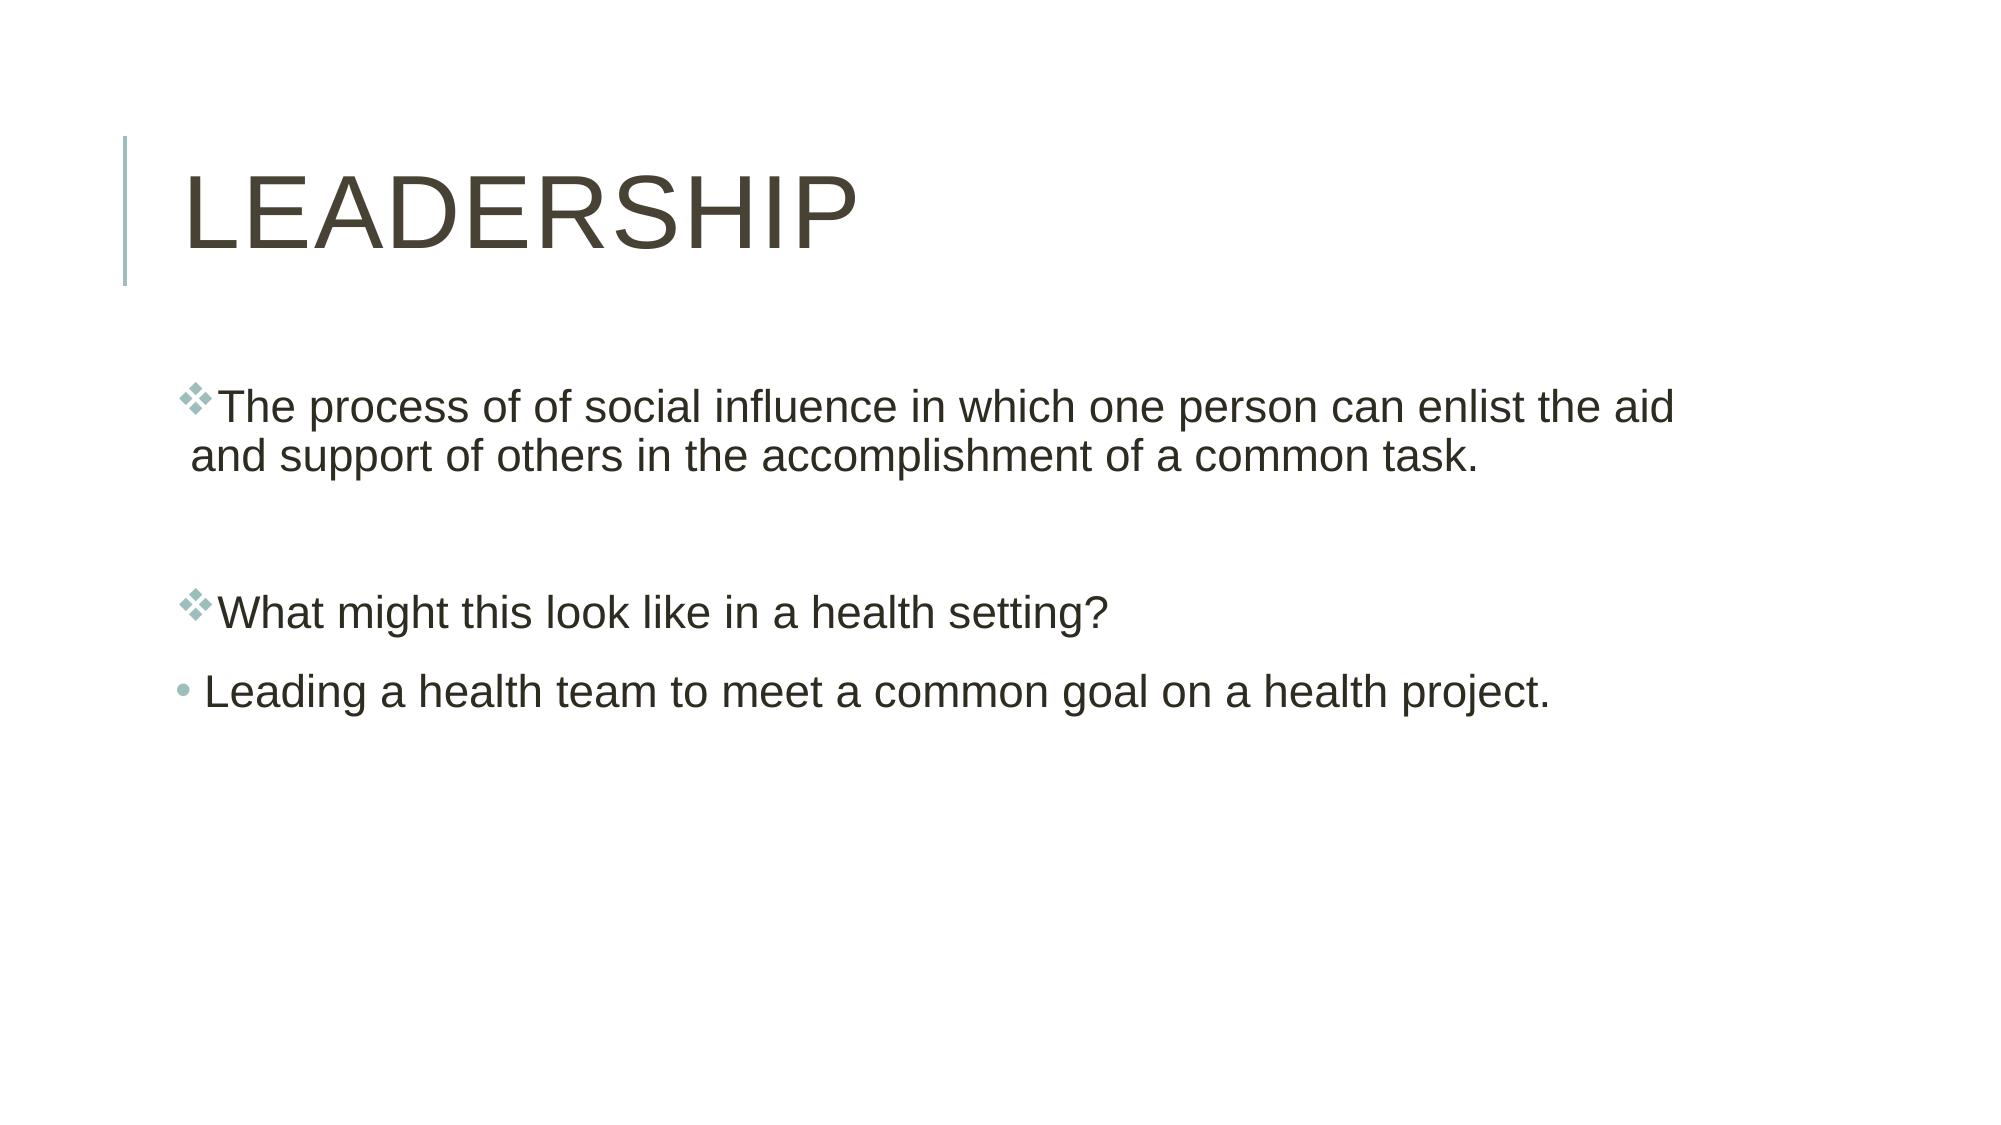

# leadership
The process of of social influence in which one person can enlist the aid and support of others in the accomplishment of a common task.

What might this look like in a health setting?
 Leading a health team to meet a common goal on a health project.